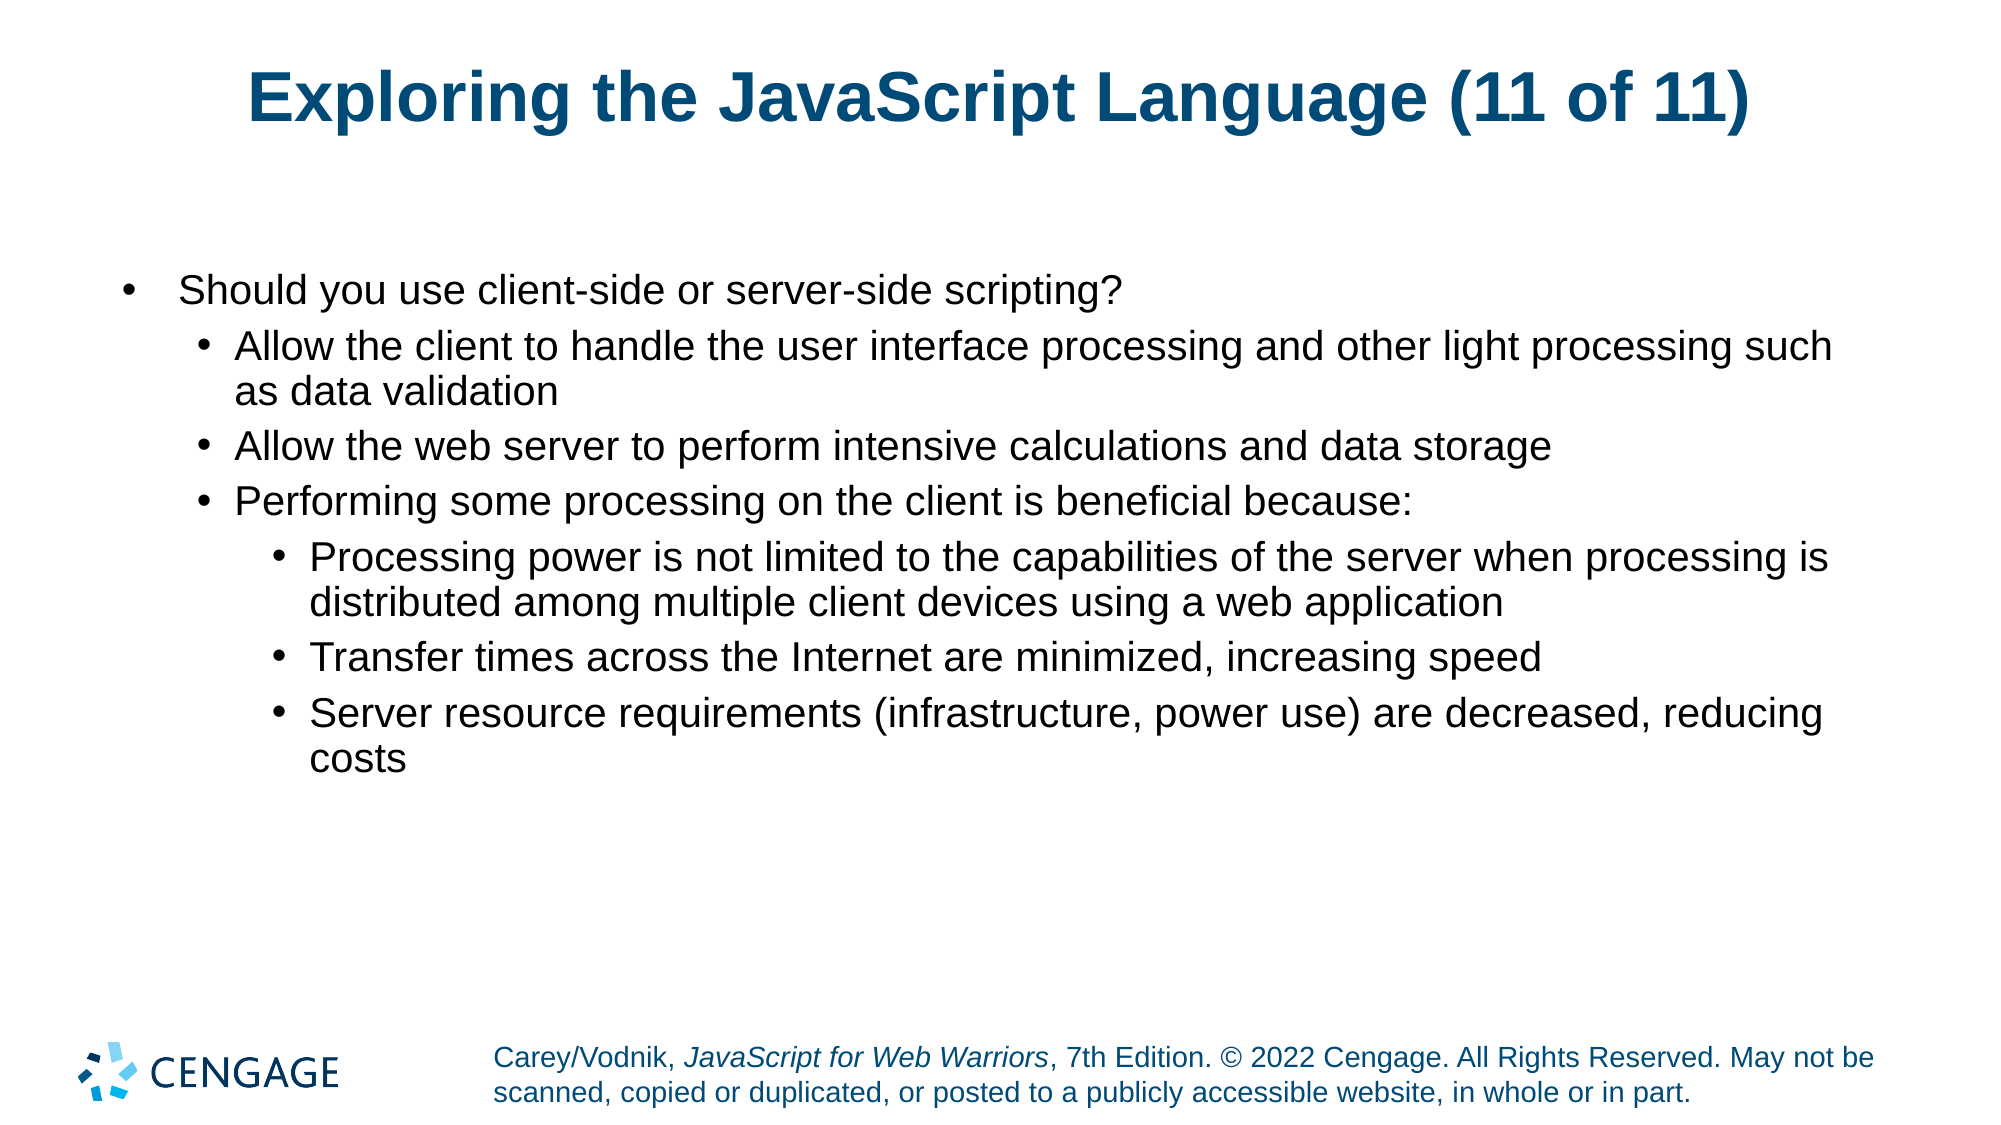

# Exploring the JavaScript Language (11 of 11)
Should you use client-side or server-side scripting?
Allow the client to handle the user interface processing and other light processing such as data validation
Allow the web server to perform intensive calculations and data storage
Performing some processing on the client is beneficial because:
Processing power is not limited to the capabilities of the server when processing is distributed among multiple client devices using a web application
Transfer times across the Internet are minimized, increasing speed
Server resource requirements (infrastructure, power use) are decreased, reducing costs